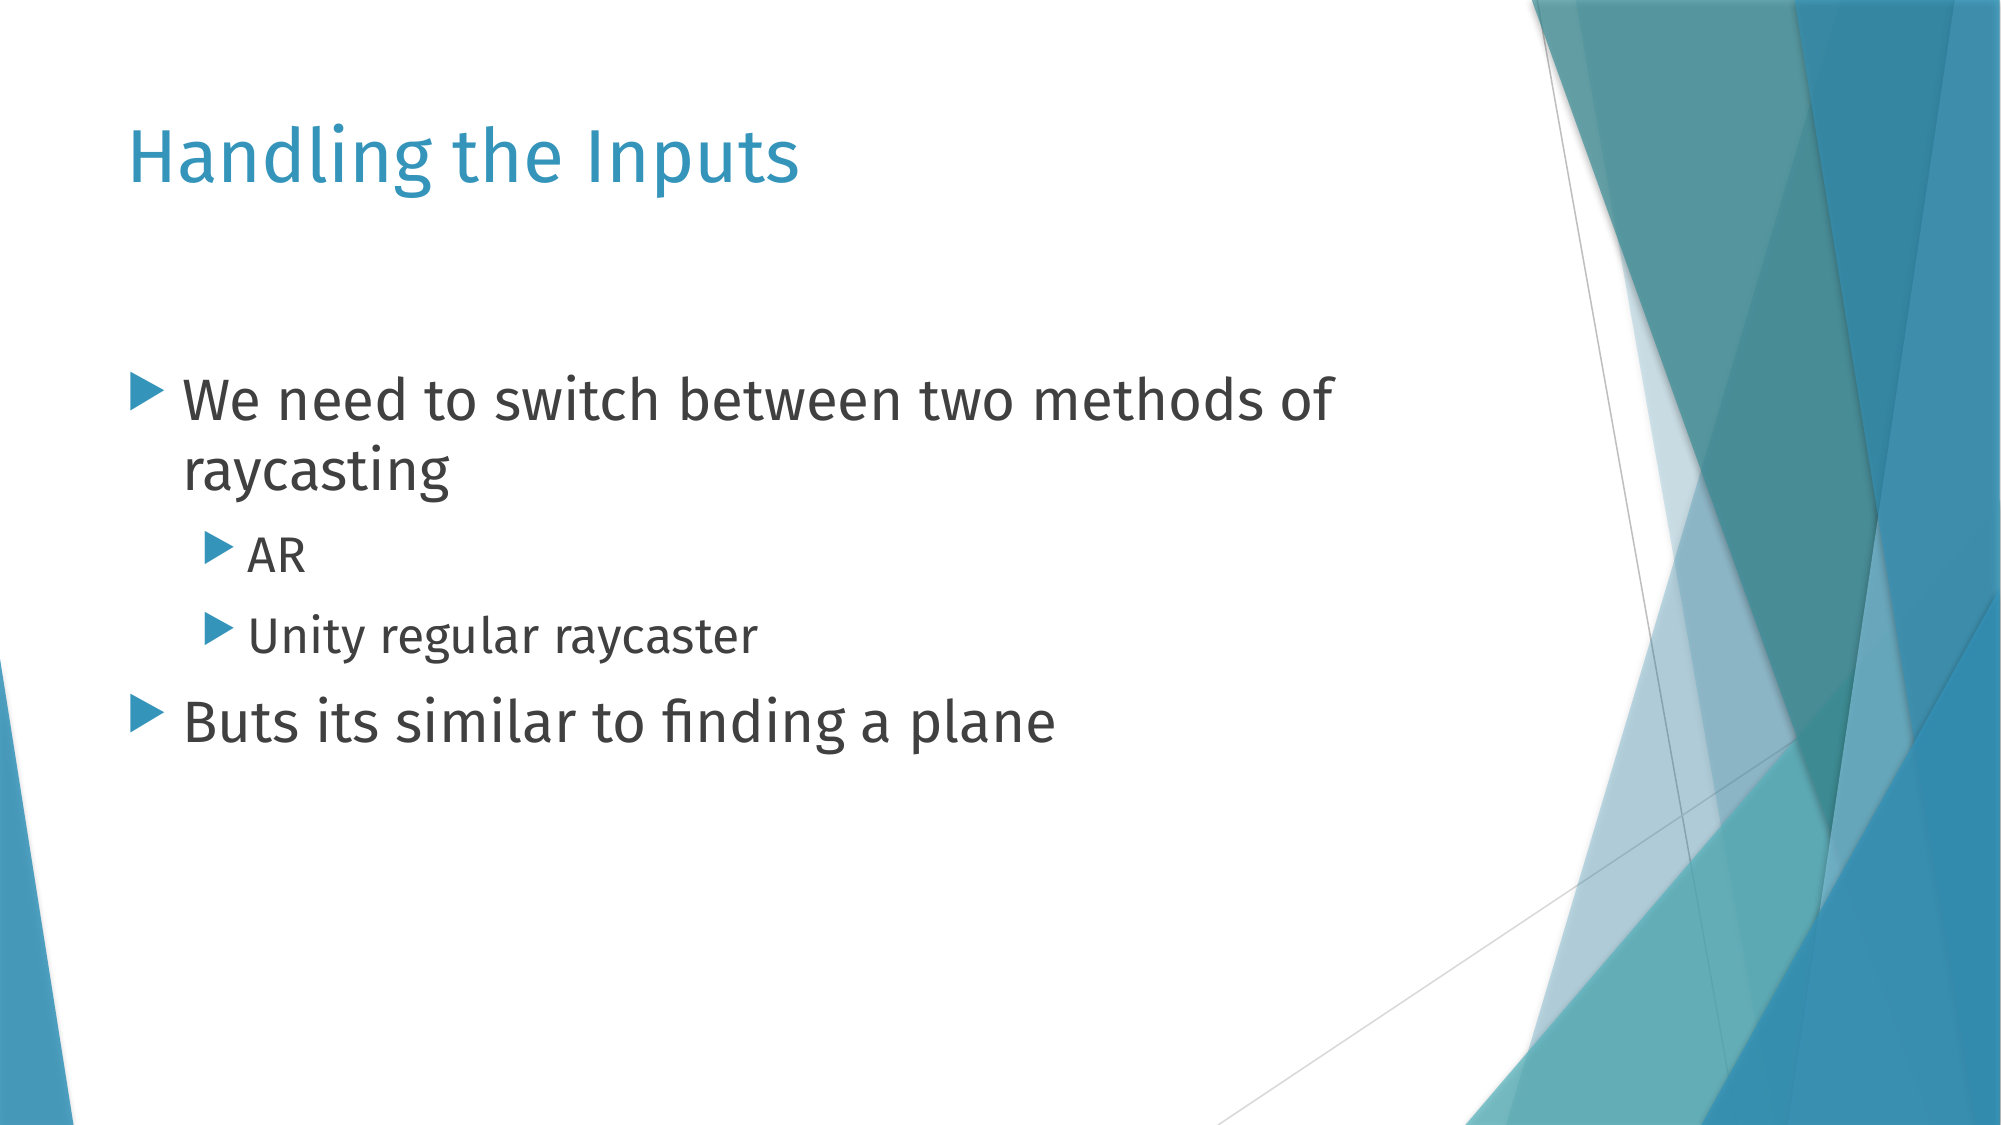

# Handling the Inputs
We need to switch between two methods of raycasting
AR
Unity regular raycaster
Buts its similar to finding a plane